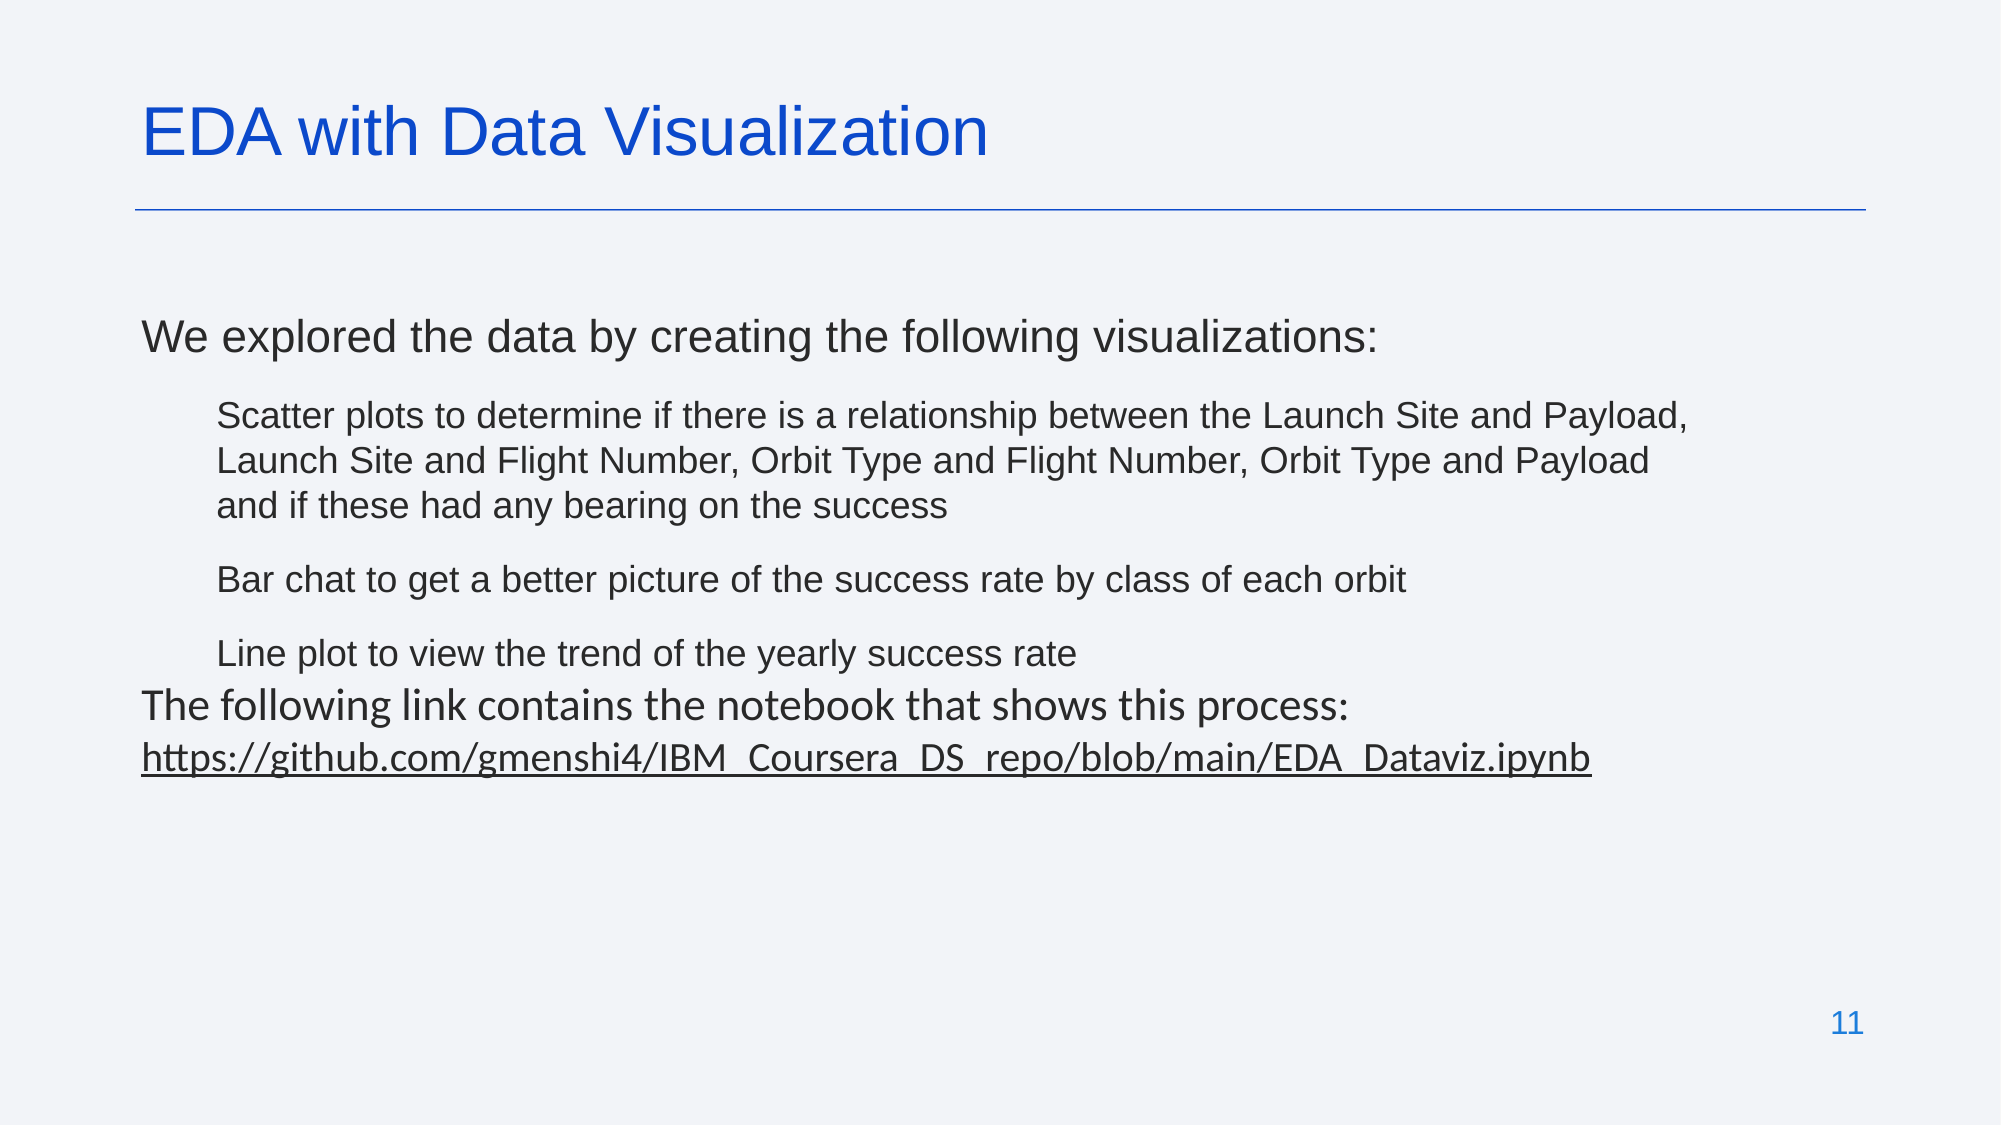

EDA with Data Visualization
We explored the data by creating the following visualizations:
Scatter plots to determine if there is a relationship between the Launch Site and Payload, Launch Site and Flight Number, Orbit Type and Flight Number, Orbit Type and Payload and if these had any bearing on the success
Bar chat to get a better picture of the success rate by class of each orbit
Line plot to view the trend of the yearly success rate
The following link contains the notebook that shows this process:  https://github.com/gmenshi4/IBM_Coursera_DS_repo/blob/main/EDA_Dataviz.ipynb
11